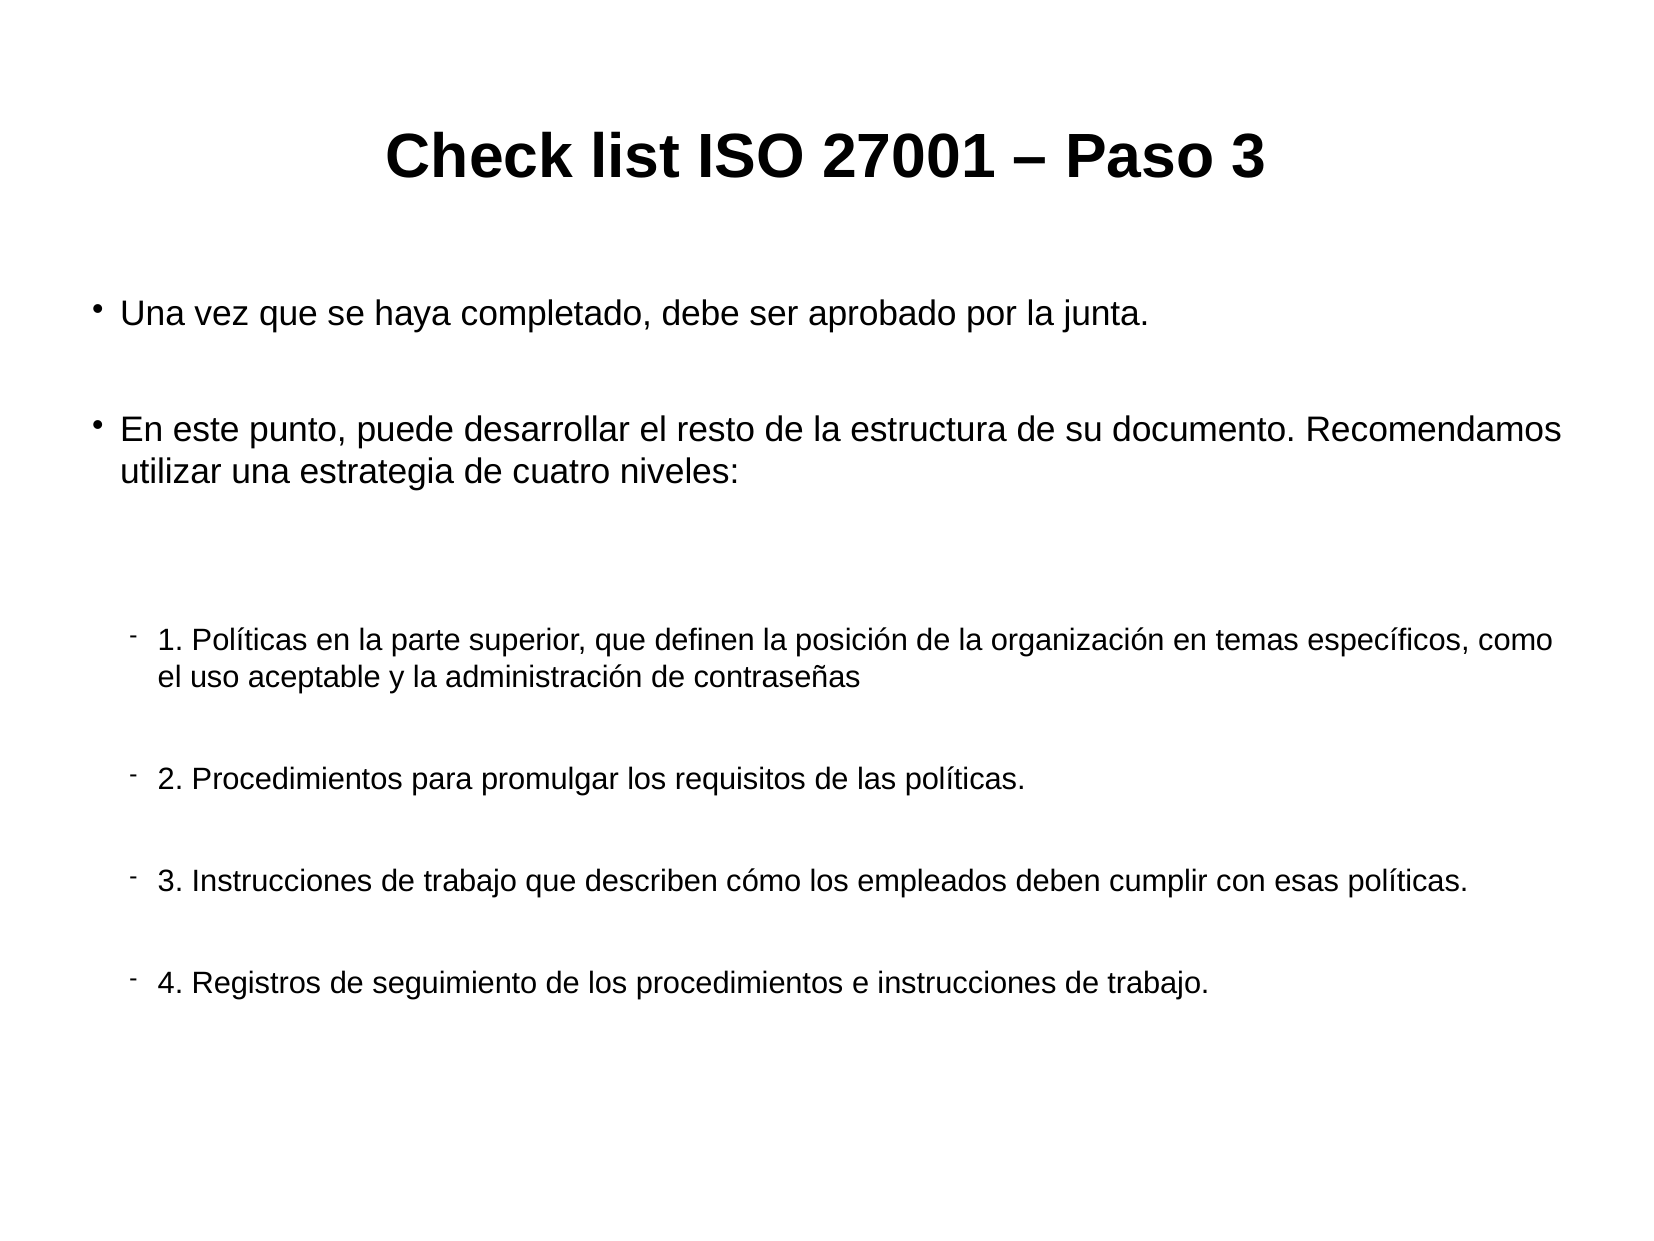

Check list ISO 27001 – Paso 3
Una vez que se haya completado, debe ser aprobado por la junta.

En este punto, puede desarrollar el resto de la estructura de su documento. Recomendamos utilizar una estrategia de cuatro niveles:

1. Políticas en la parte superior, que definen la posición de la organización en temas específicos, como el uso aceptable y la administración de contraseñas

2. Procedimientos para promulgar los requisitos de las políticas.

3. Instrucciones de trabajo que describen cómo los empleados deben cumplir con esas políticas.

4. Registros de seguimiento de los procedimientos e instrucciones de trabajo.